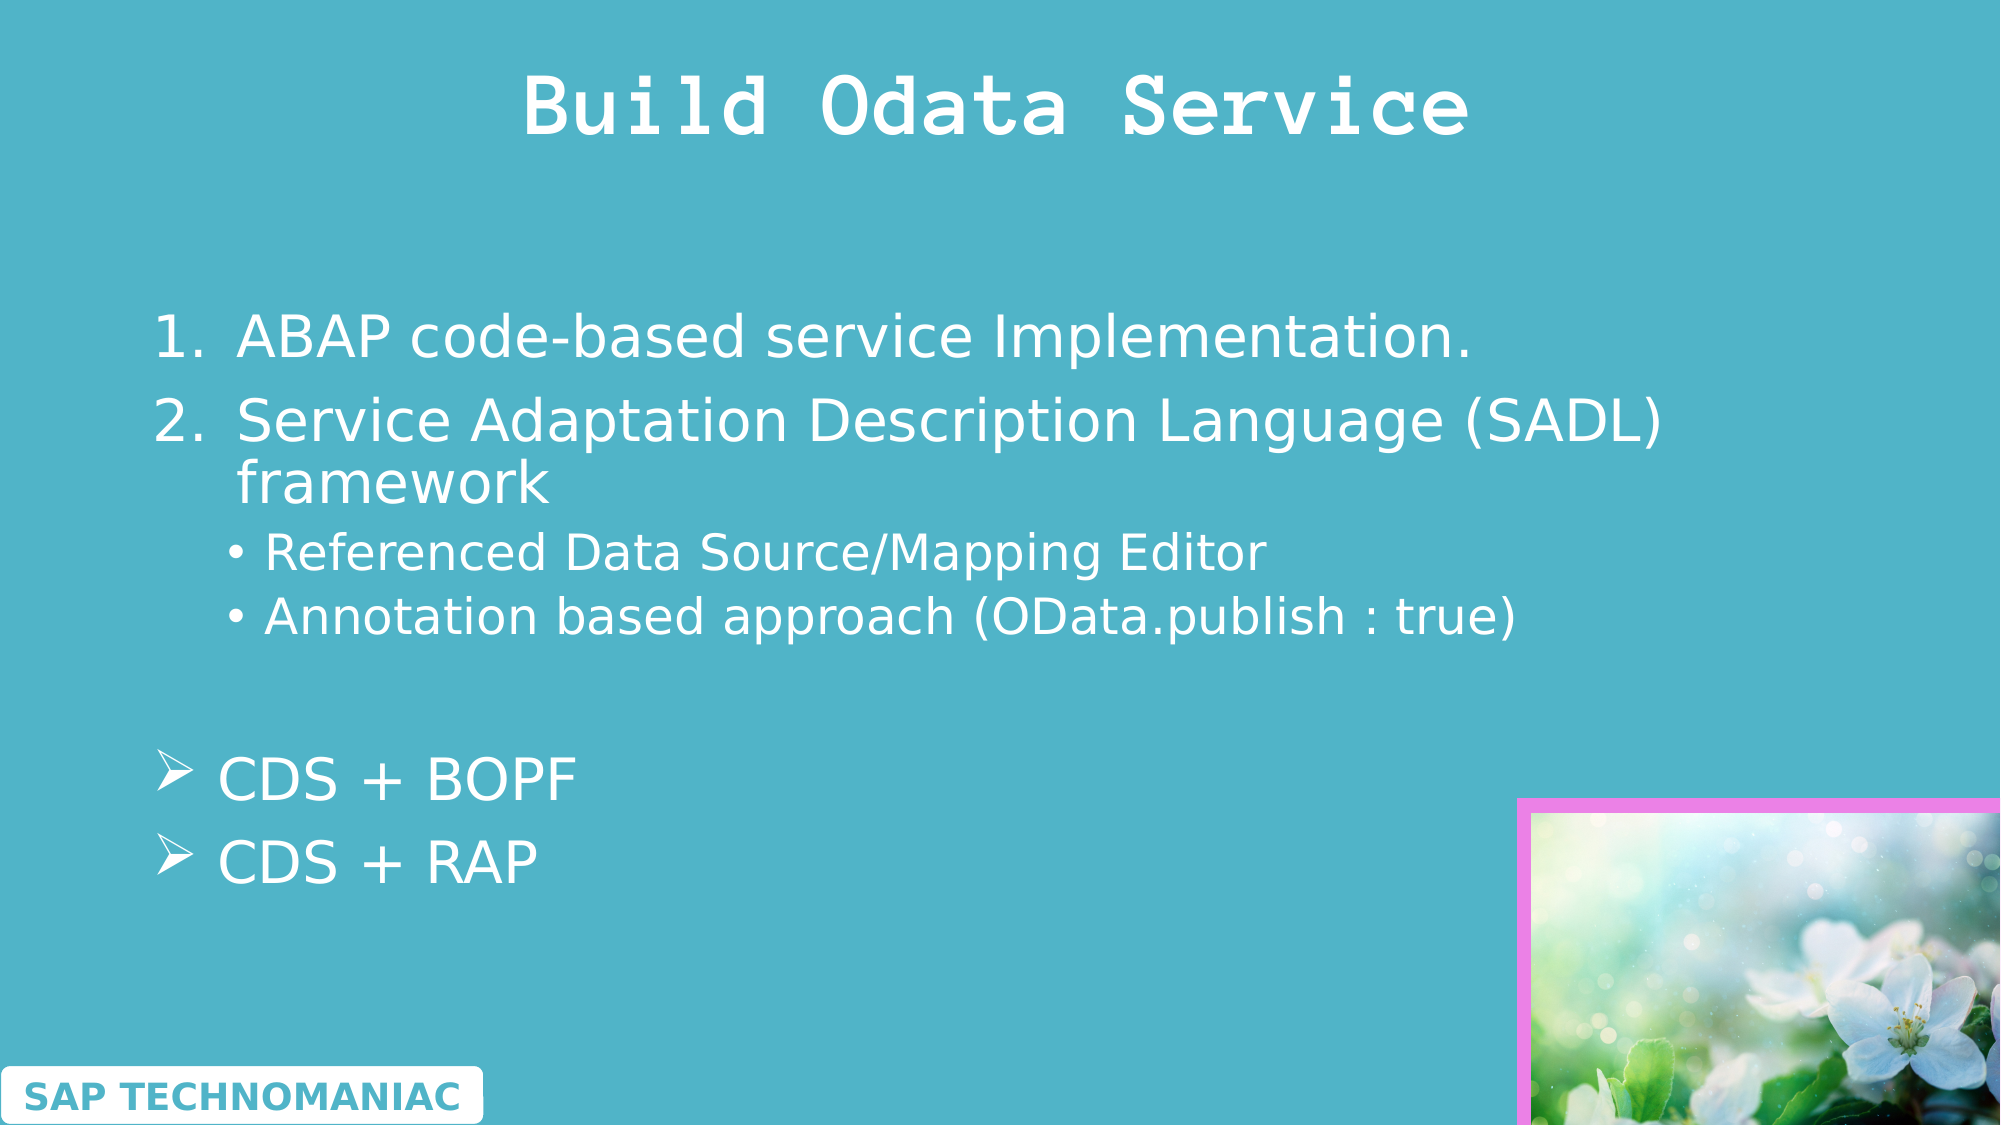

# Build Odata Service
ABAP code-based service Implementation.
Service Adaptation Description Language (SADL) framework
Referenced Data Source/Mapping Editor
Annotation based approach (OData.publish : true)

 CDS + BOPF
 CDS + RAP